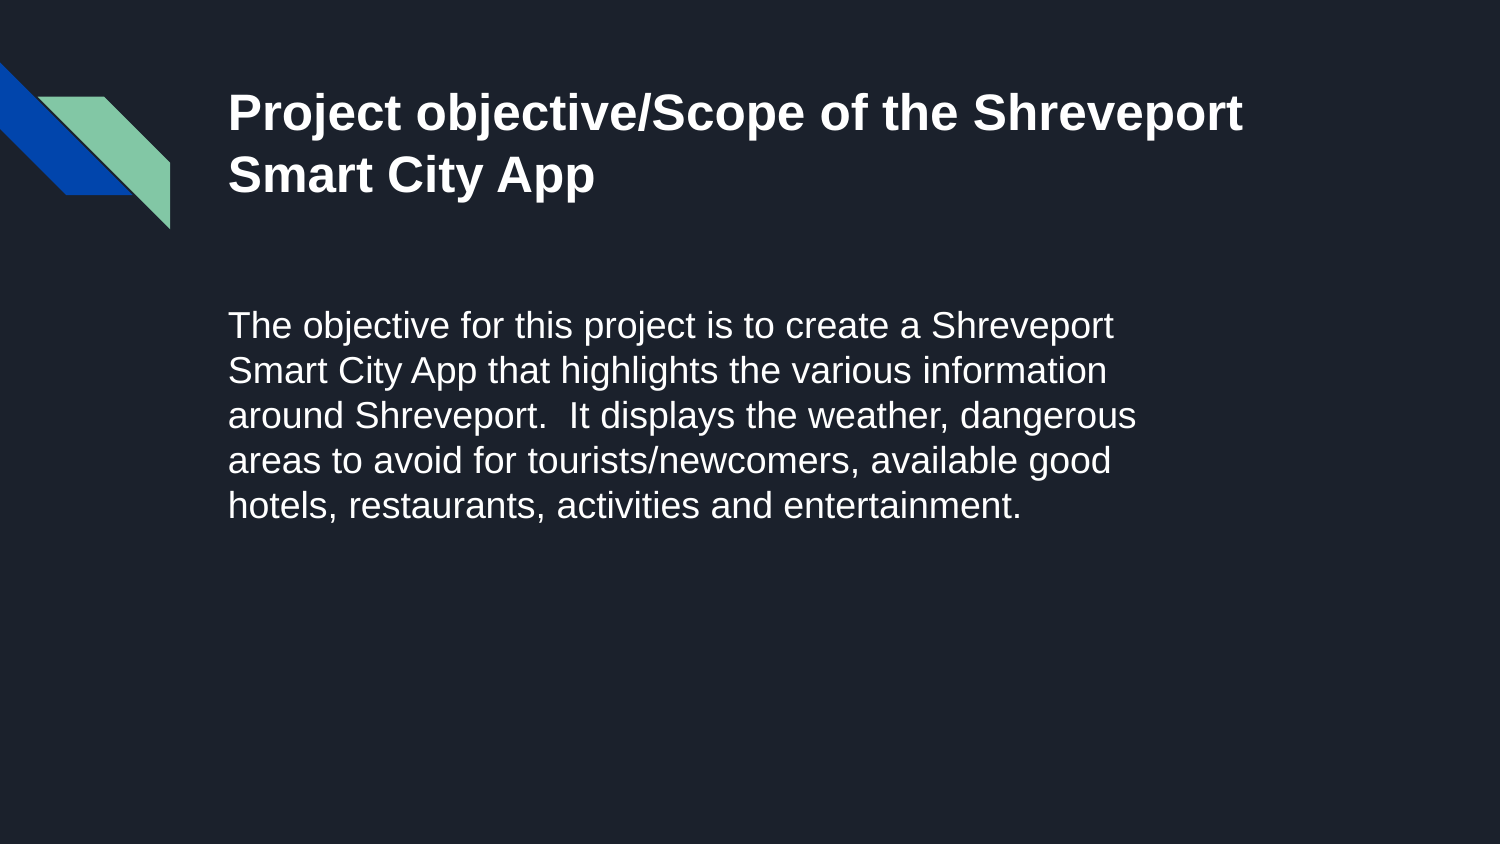

# Project objective/Scope of the Shreveport Smart City App
The objective for this project is to create a Shreveport Smart City App that highlights the various information around Shreveport.  It displays the weather, dangerous areas to avoid for tourists/newcomers, available good hotels, restaurants, activities and entertainment.